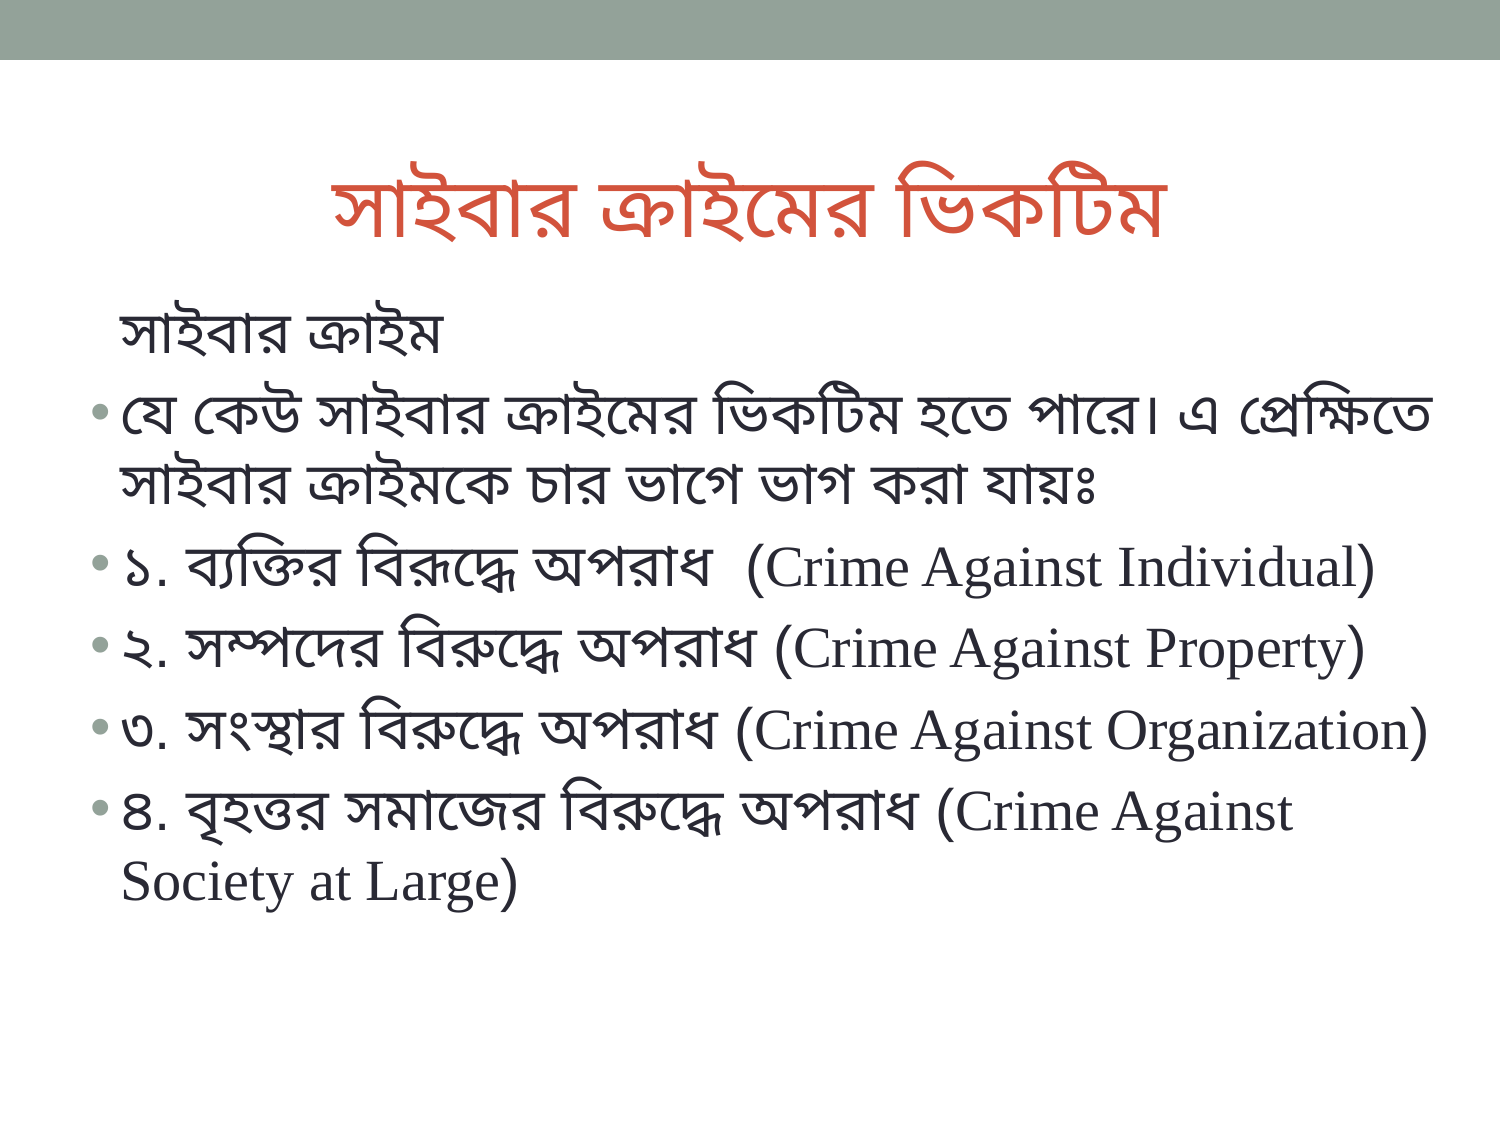

# সাইবার ক্রাইমের ভিকটিম

সাইবার ক্রাইম
যে কেউ সাইবার ক্রাইমের ভিকটিম হতে পারে। এ প্রেক্ষিতে সাইবার ক্রাইমকে চার ভাগে ভাগ করা যায়ঃ
১. ব্যক্তির বিরূদ্ধে অপরাধ  (Crime Against Individual)
২. সম্পদের বিরুদ্ধে অপরাধ (Crime Against Property)
৩. সংস্থার বিরুদ্ধে অপরাধ (Crime Against Organization)
৪. বৃহত্তর সমাজের বিরুদ্ধে অপরাধ (Crime Against Society at Large)